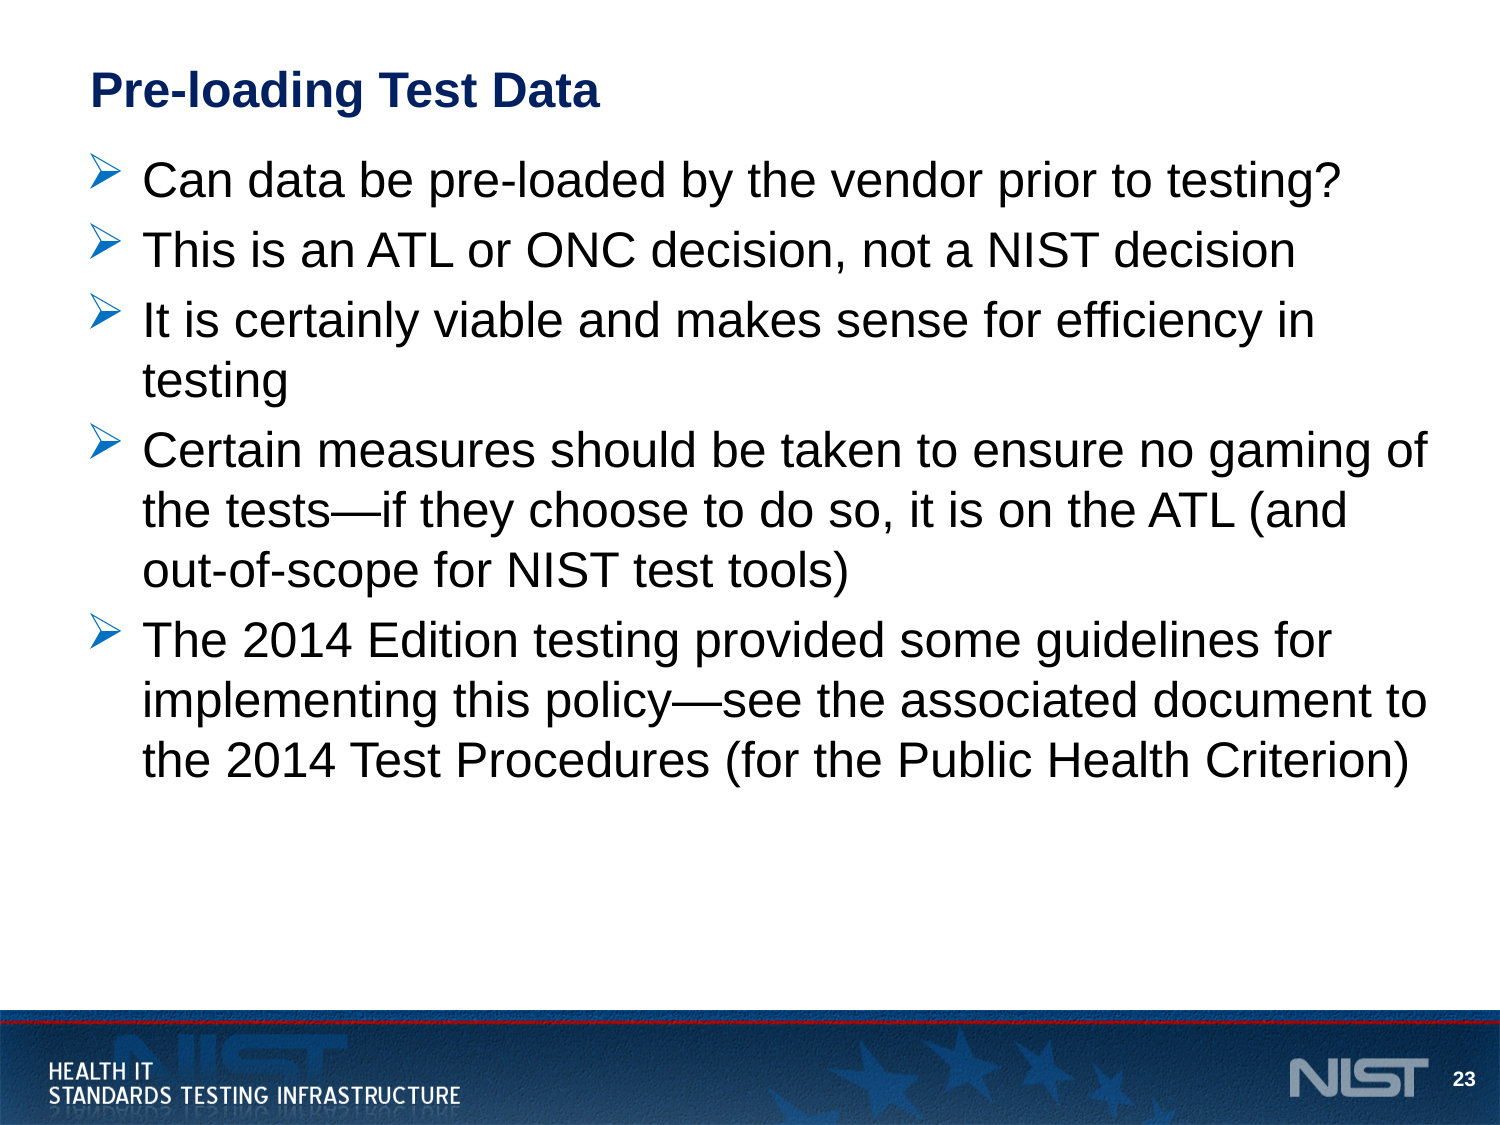

# Pre-loading Test Data
Can data be pre-loaded by the vendor prior to testing?
This is an ATL or ONC decision, not a NIST decision
It is certainly viable and makes sense for efficiency in testing
Certain measures should be taken to ensure no gaming of the tests—if they choose to do so, it is on the ATL (and out-of-scope for NIST test tools)
The 2014 Edition testing provided some guidelines for implementing this policy—see the associated document to the 2014 Test Procedures (for the Public Health Criterion)